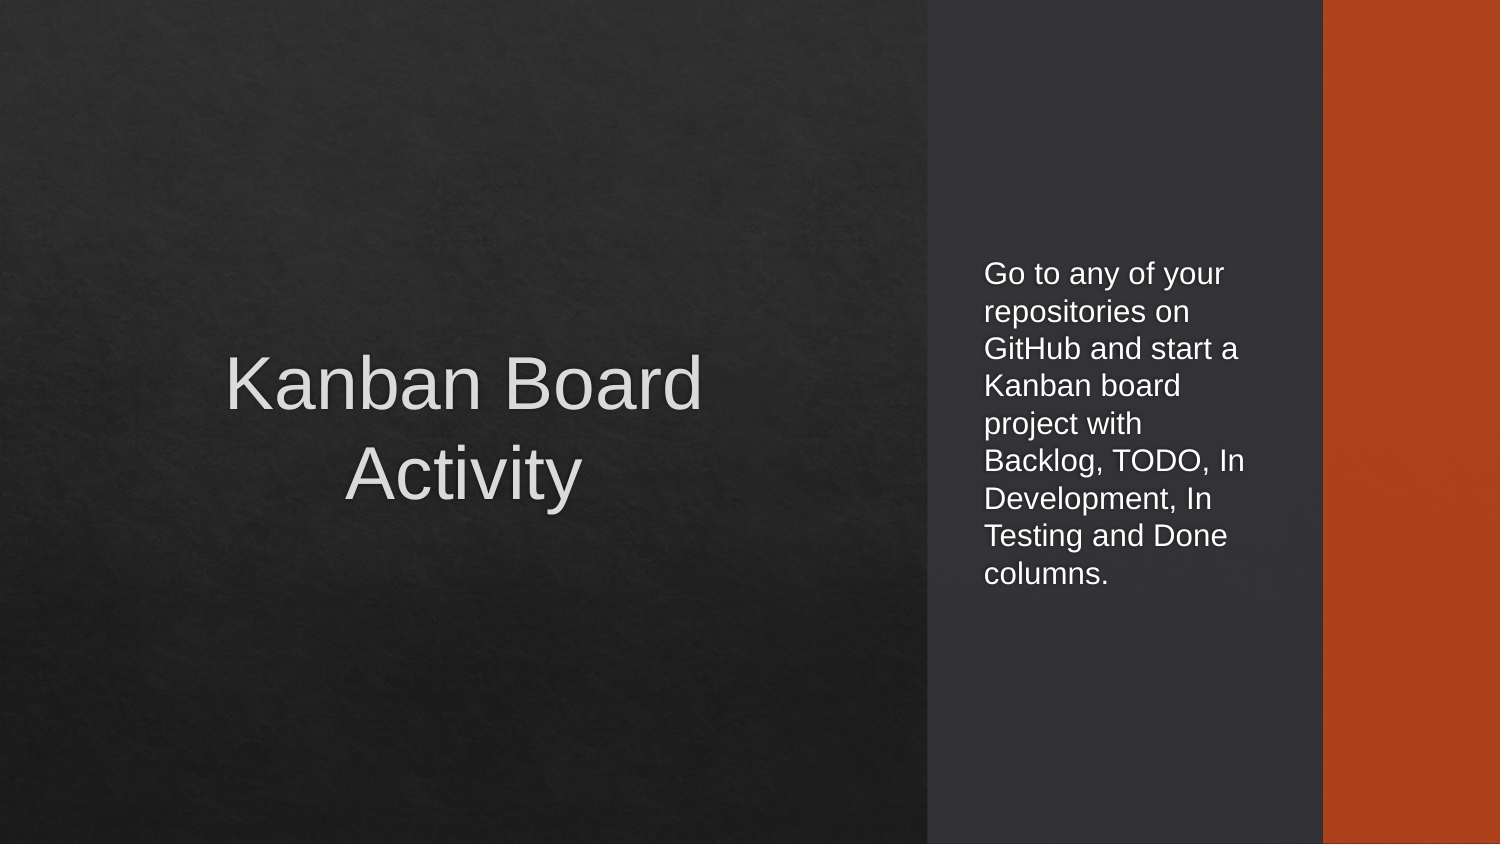

Go to any of your repositories on GitHub and start a Kanban board project with Backlog, TODO, In Development, In Testing and Done columns.
# Kanban Board Activity